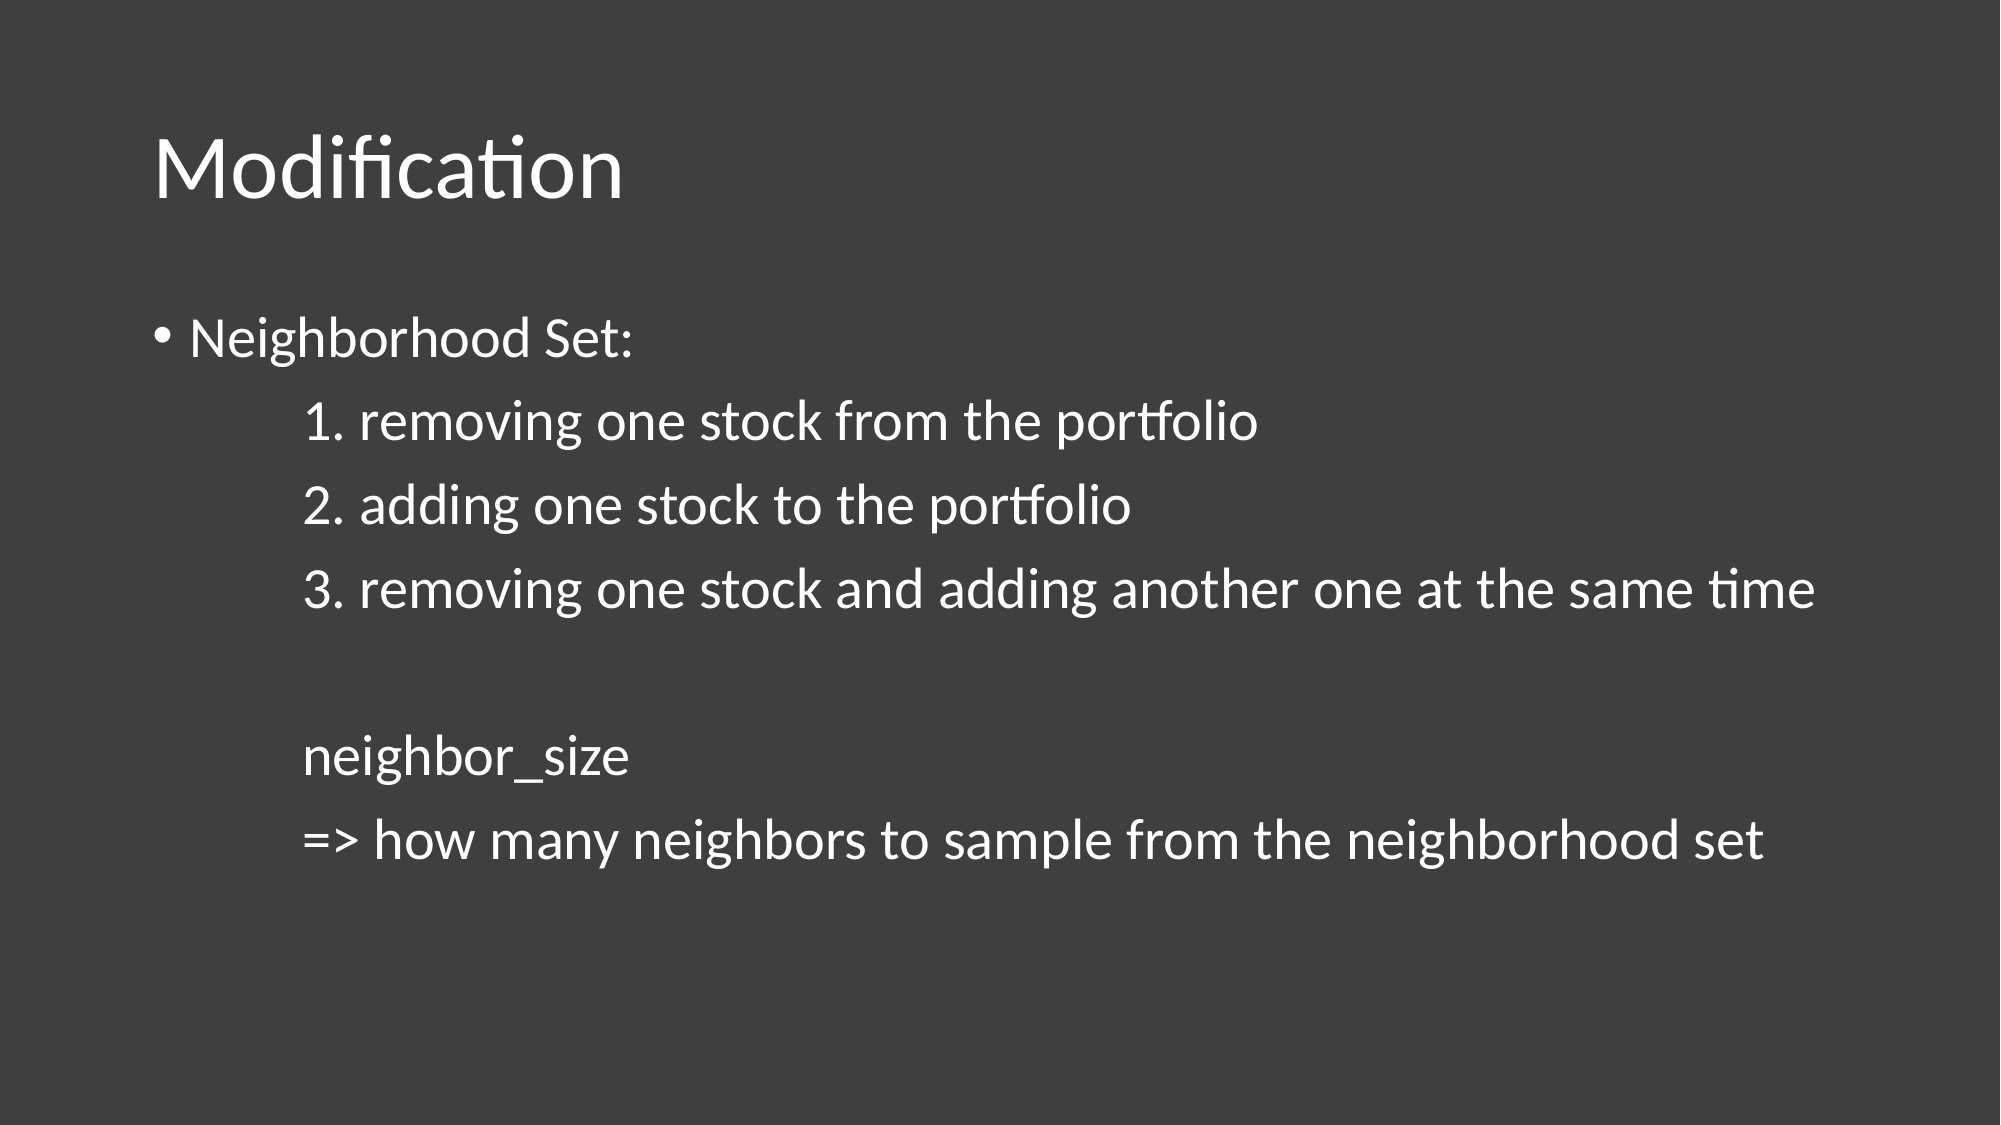

# Modification
Neighborhood Set:
	1. removing one stock from the portfolio
	2. adding one stock to the portfolio
	3. removing one stock and adding another one at the same time

	neighbor_size
	=> how many neighbors to sample from the neighborhood set